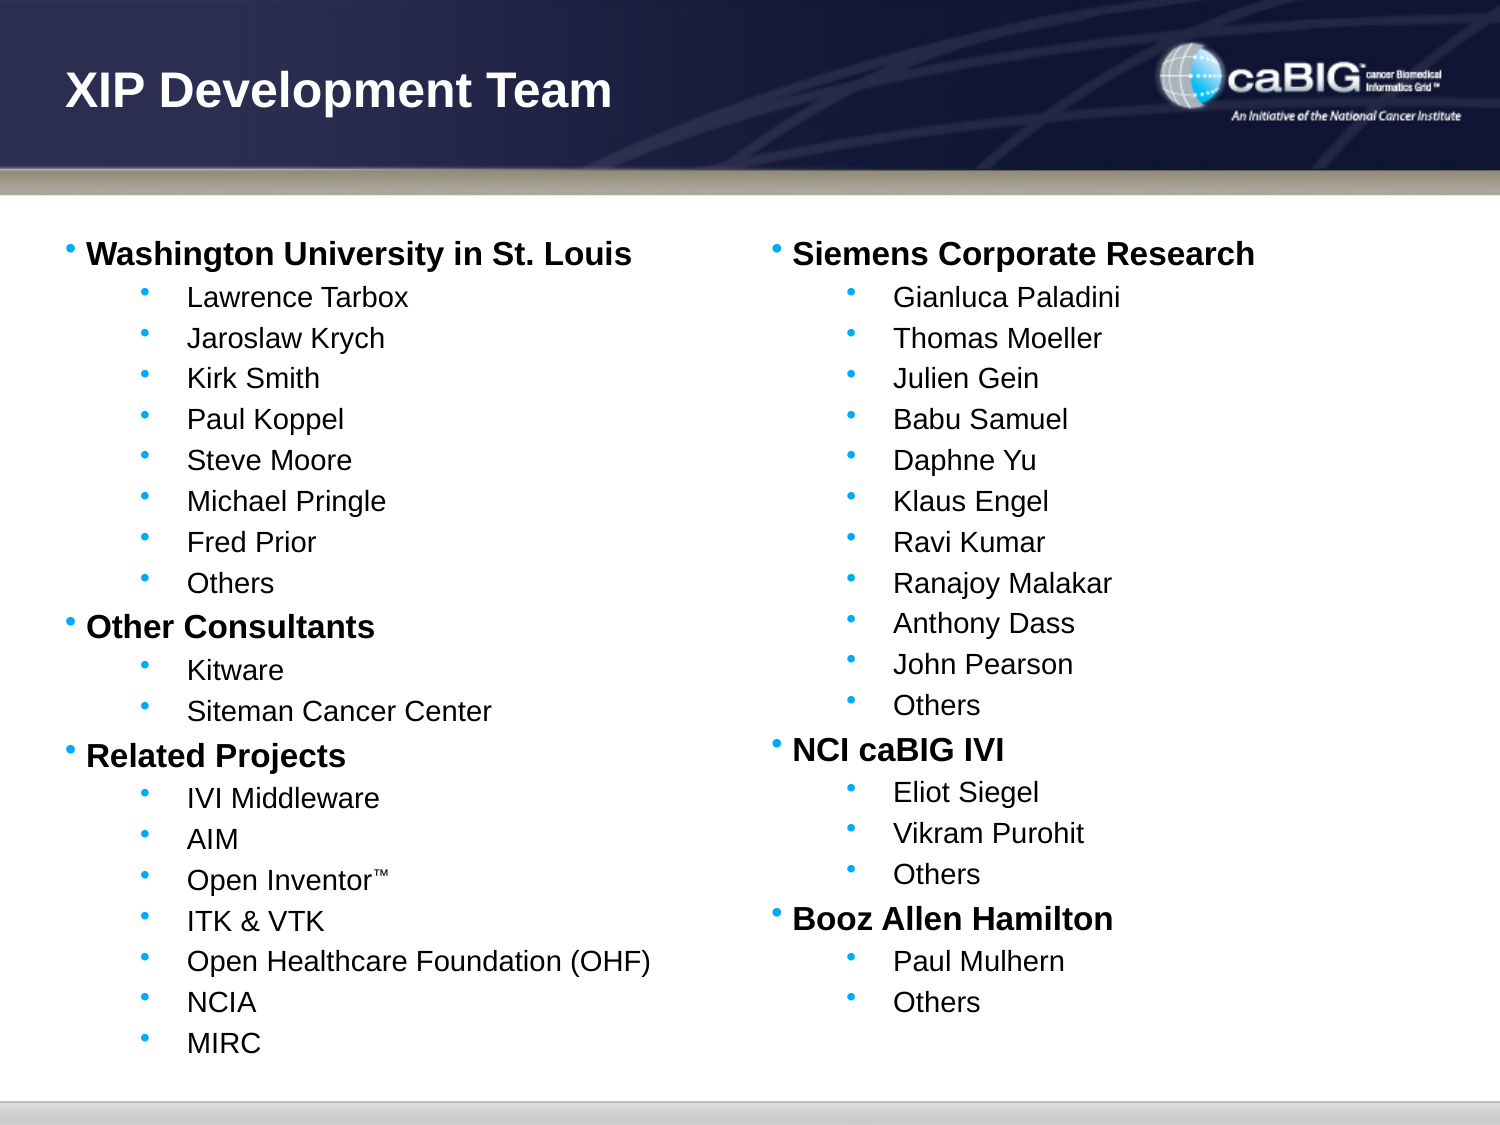

# XIP Development Team
 Washington University in St. Louis
Lawrence Tarbox
Jaroslaw Krych
Kirk Smith
Paul Koppel
Steve Moore
Michael Pringle
Fred Prior
Others
 Other Consultants
Kitware
Siteman Cancer Center
 Related Projects
IVI Middleware
AIM
Open Inventor™
ITK & VTK
Open Healthcare Foundation (OHF)
NCIA
MIRC
 Siemens Corporate Research
Gianluca Paladini
Thomas Moeller
Julien Gein
Babu Samuel
Daphne Yu
Klaus Engel
Ravi Kumar
Ranajoy Malakar
Anthony Dass
John Pearson
Others
 NCI caBIG IVI
Eliot Siegel
Vikram Purohit
Others
 Booz Allen Hamilton
Paul Mulhern
Others